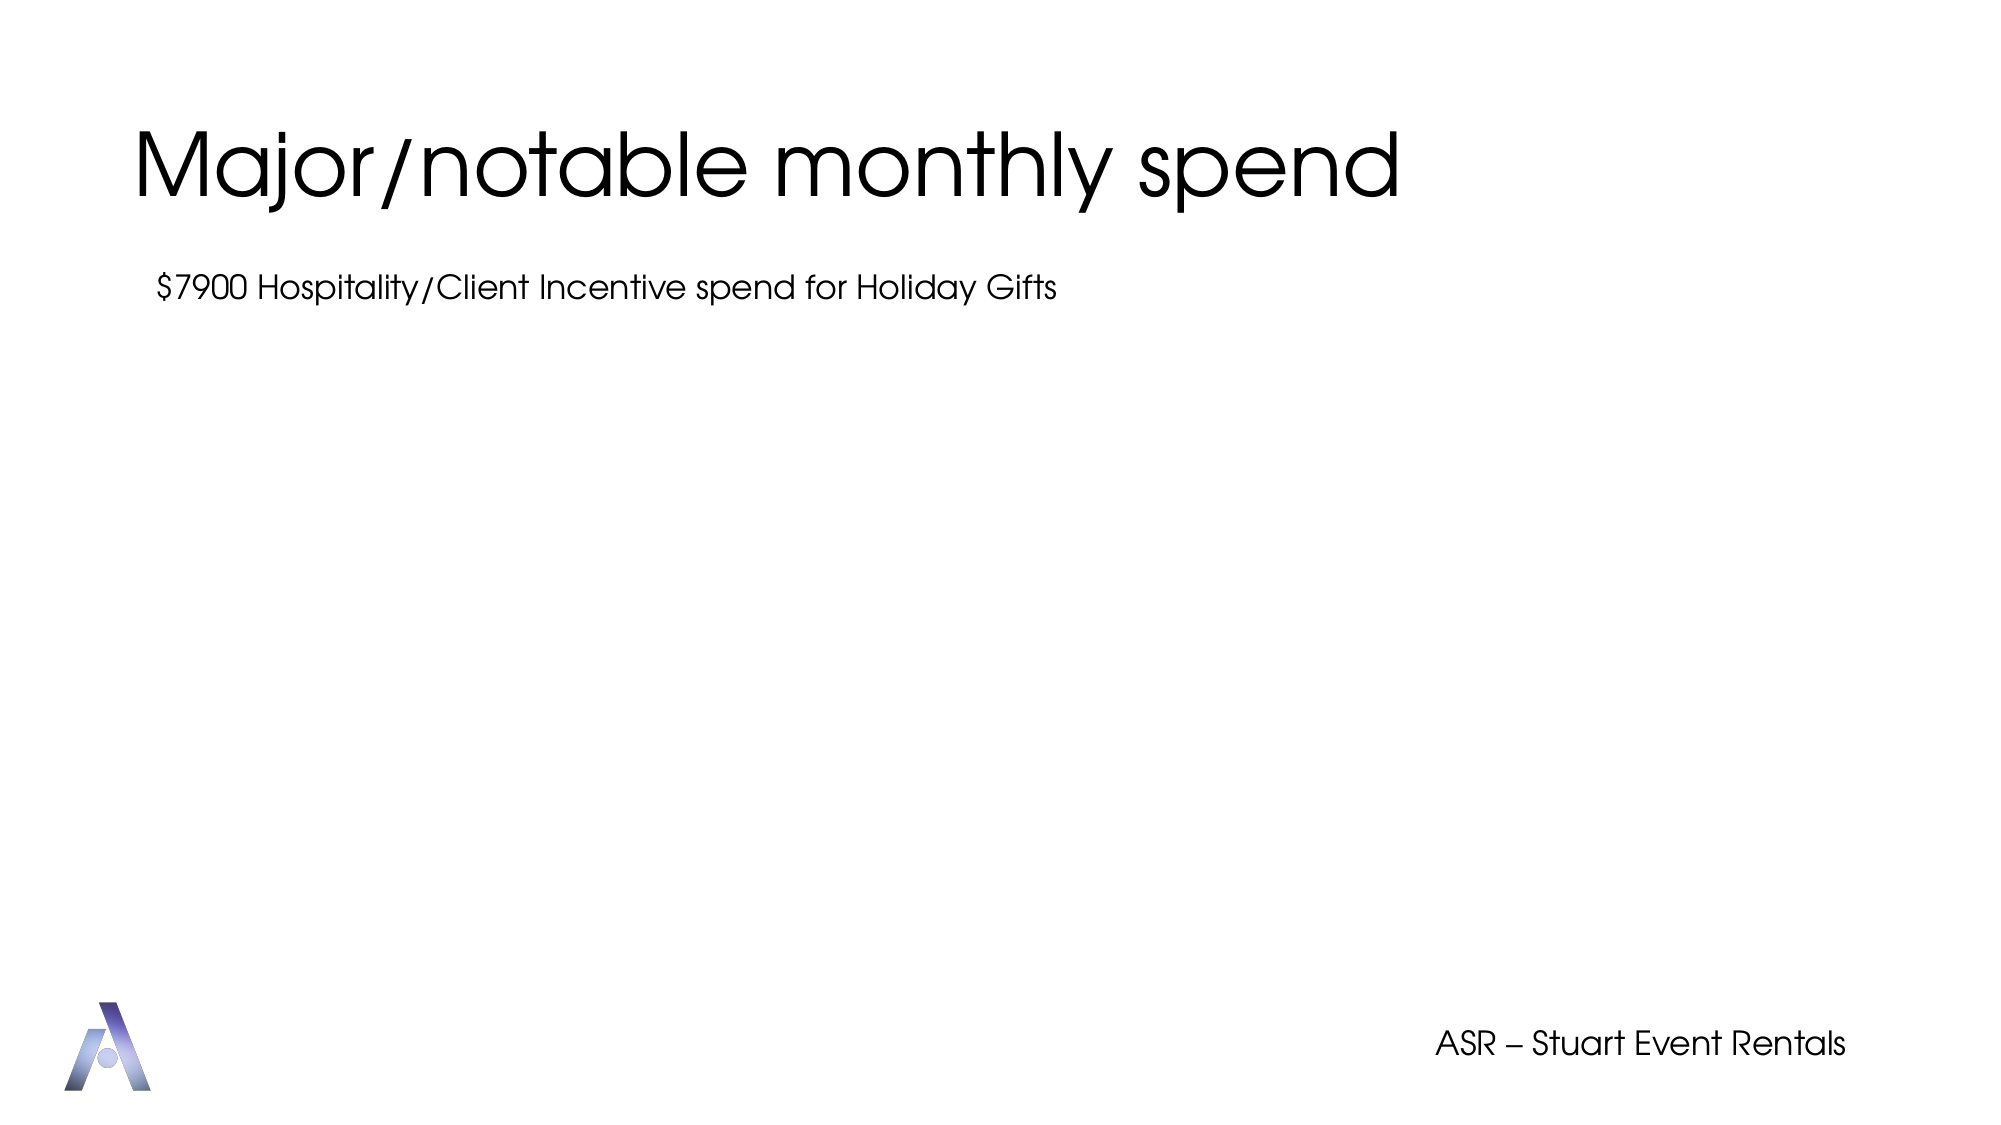

# Major/notable monthly spend
$7900 Hospitality/Client Incentive spend for Holiday Gifts
ASR – Stuart Event Rentals